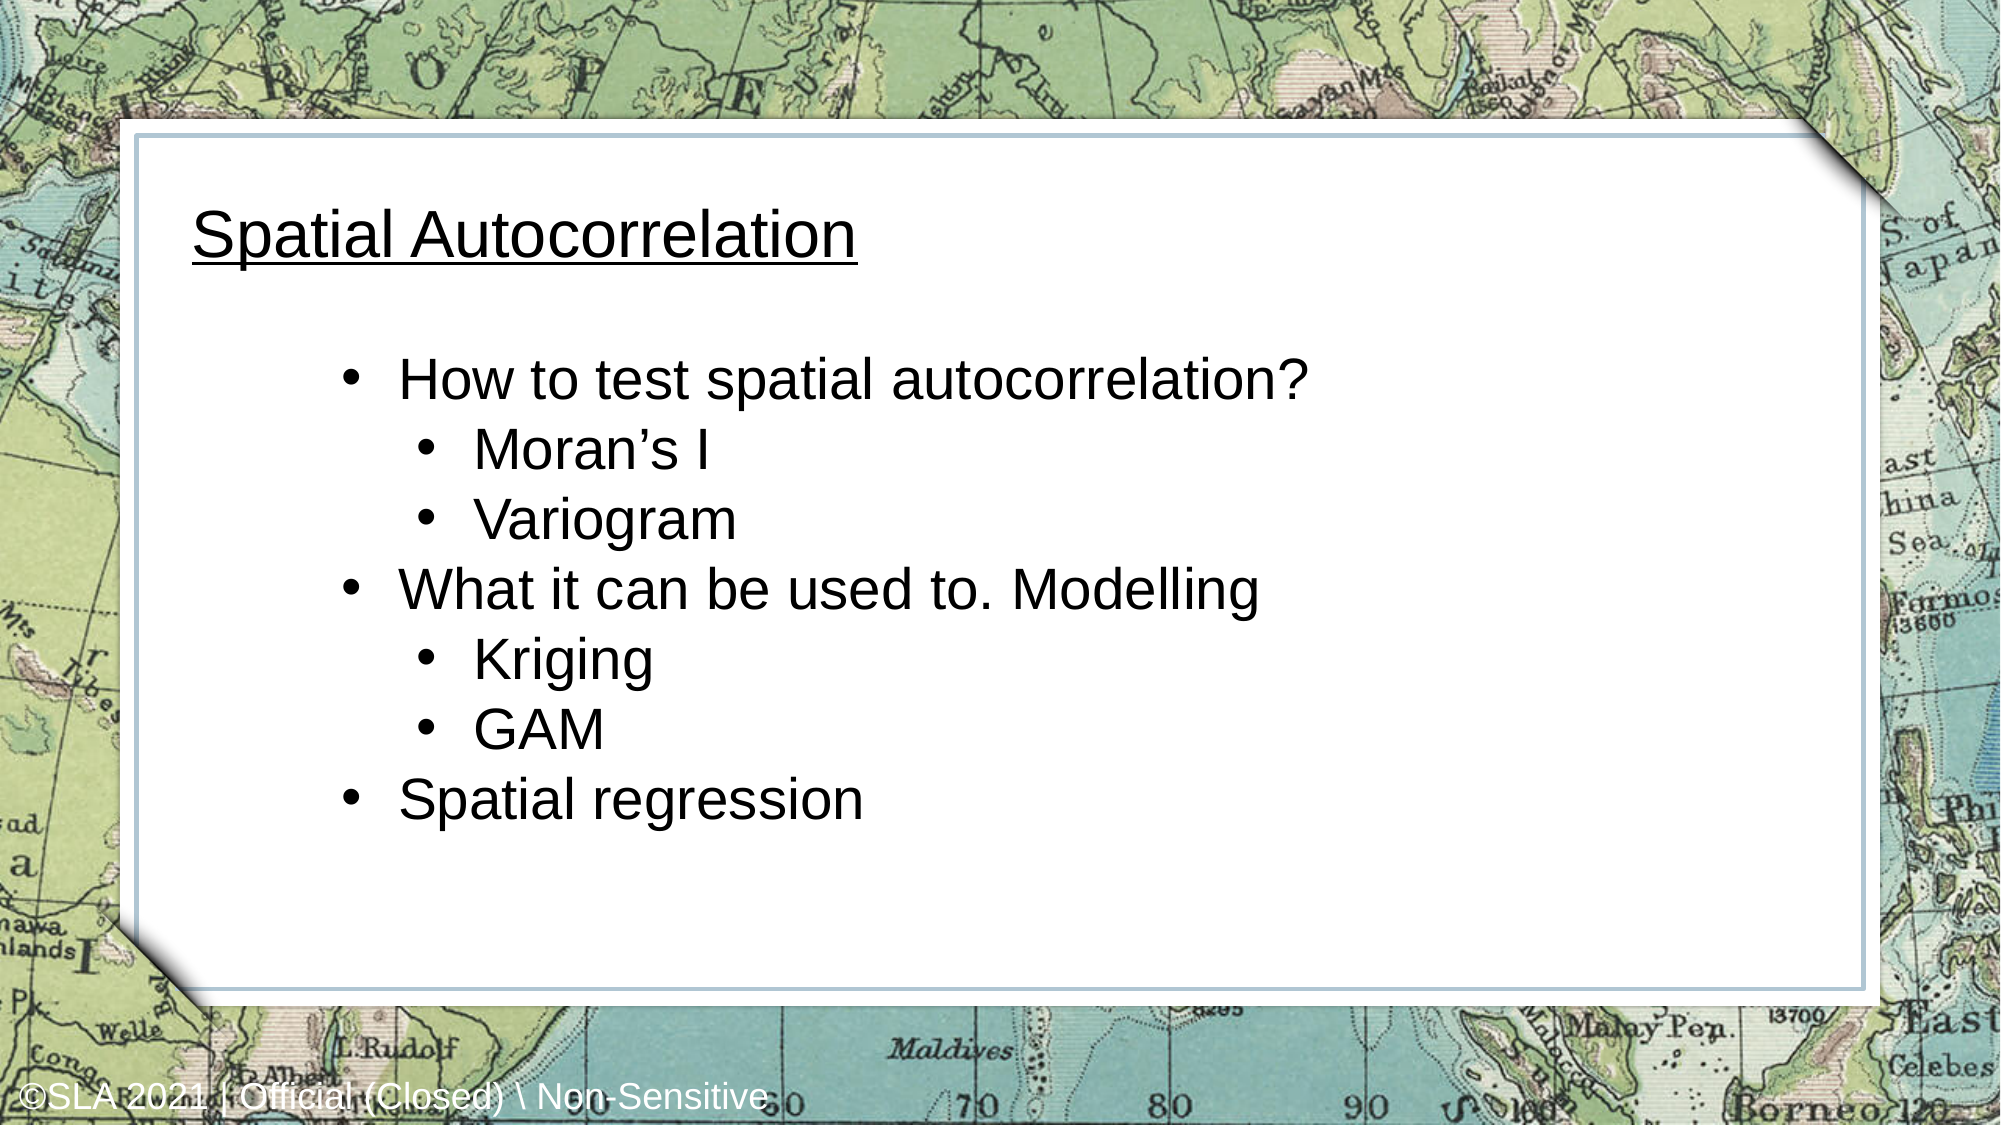

Spatial Autocorrelation

How to test spatial autocorrelation?
Moran’s I
Variogram
What it can be used to. Modelling
Kriging
GAM
Spatial regression